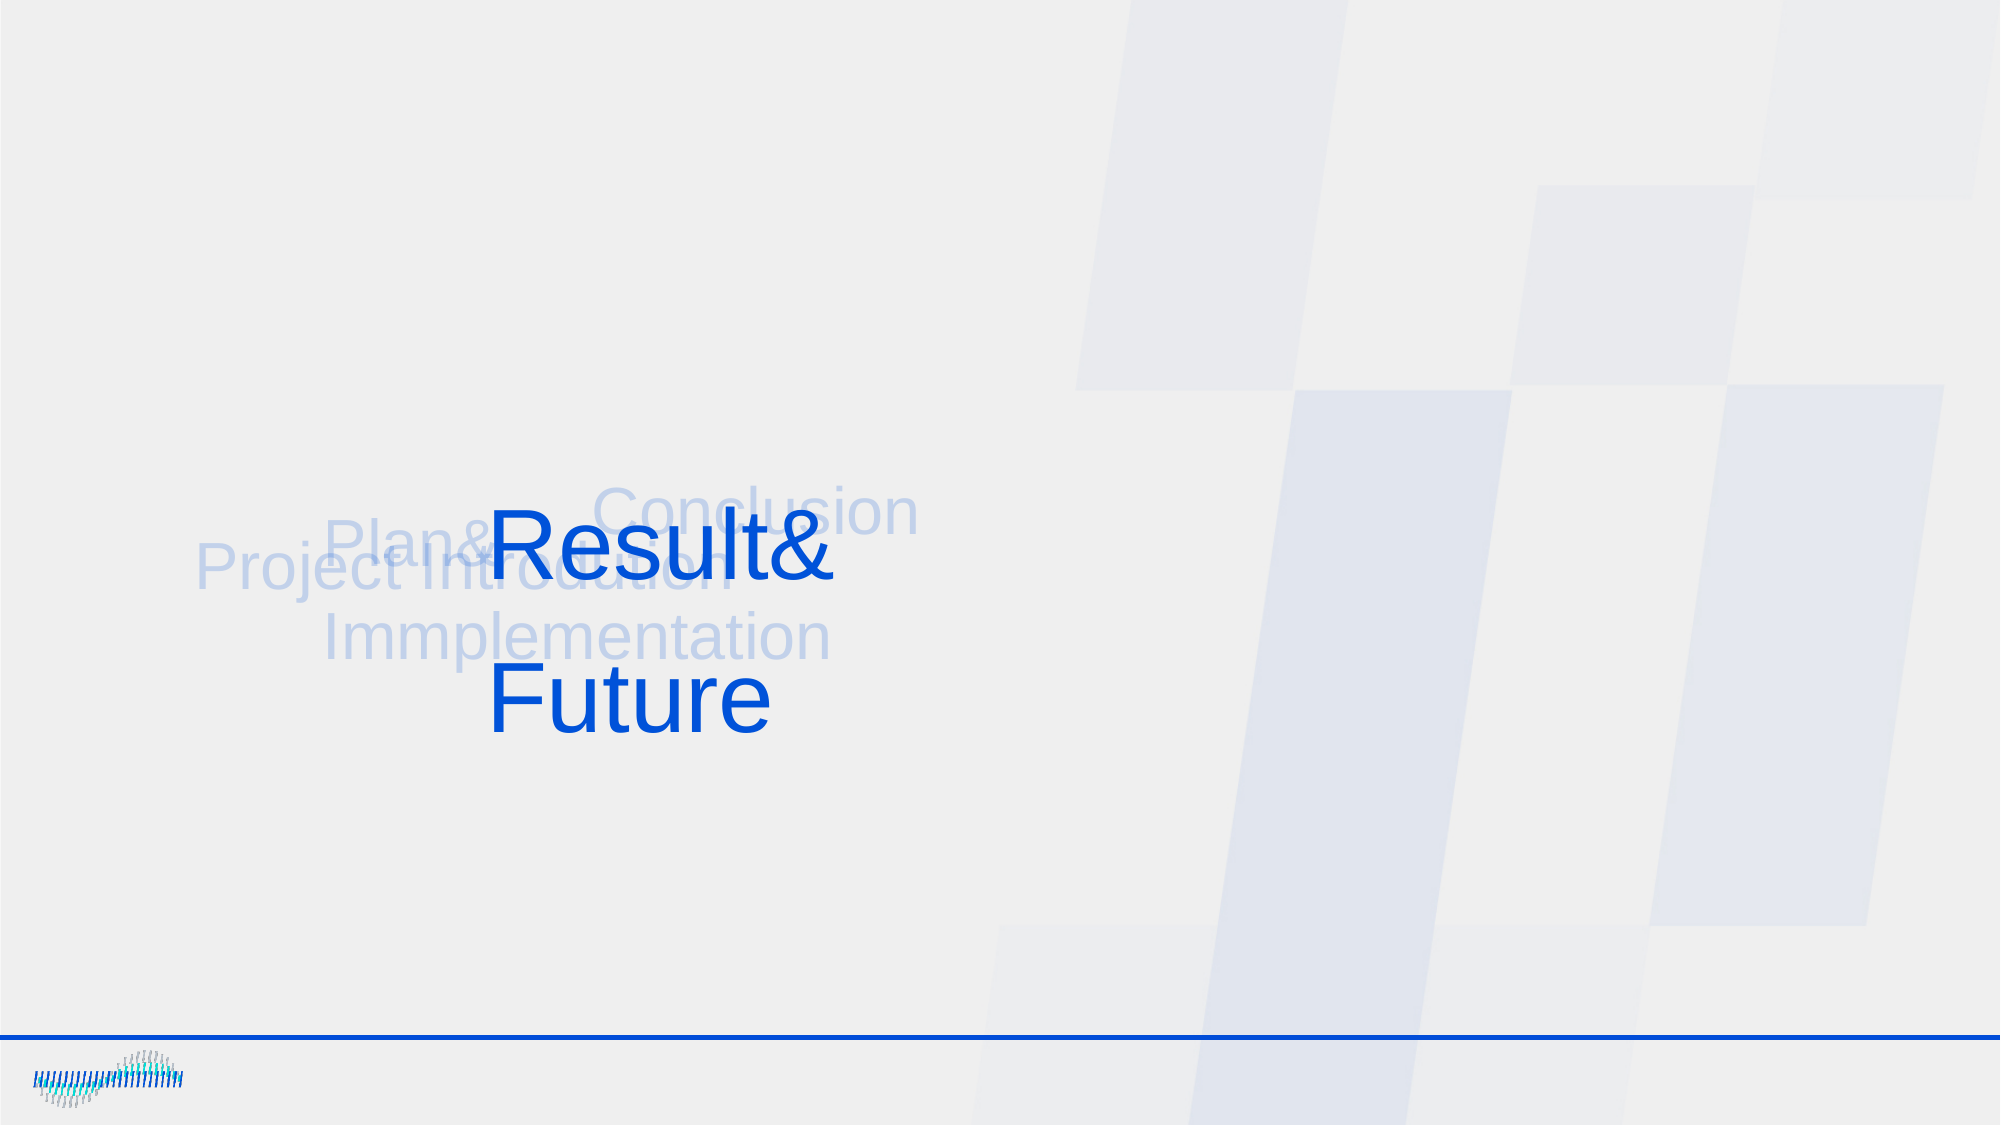

Result&
Future
Conclusion
Plan&
Immplementation
Project Introdution